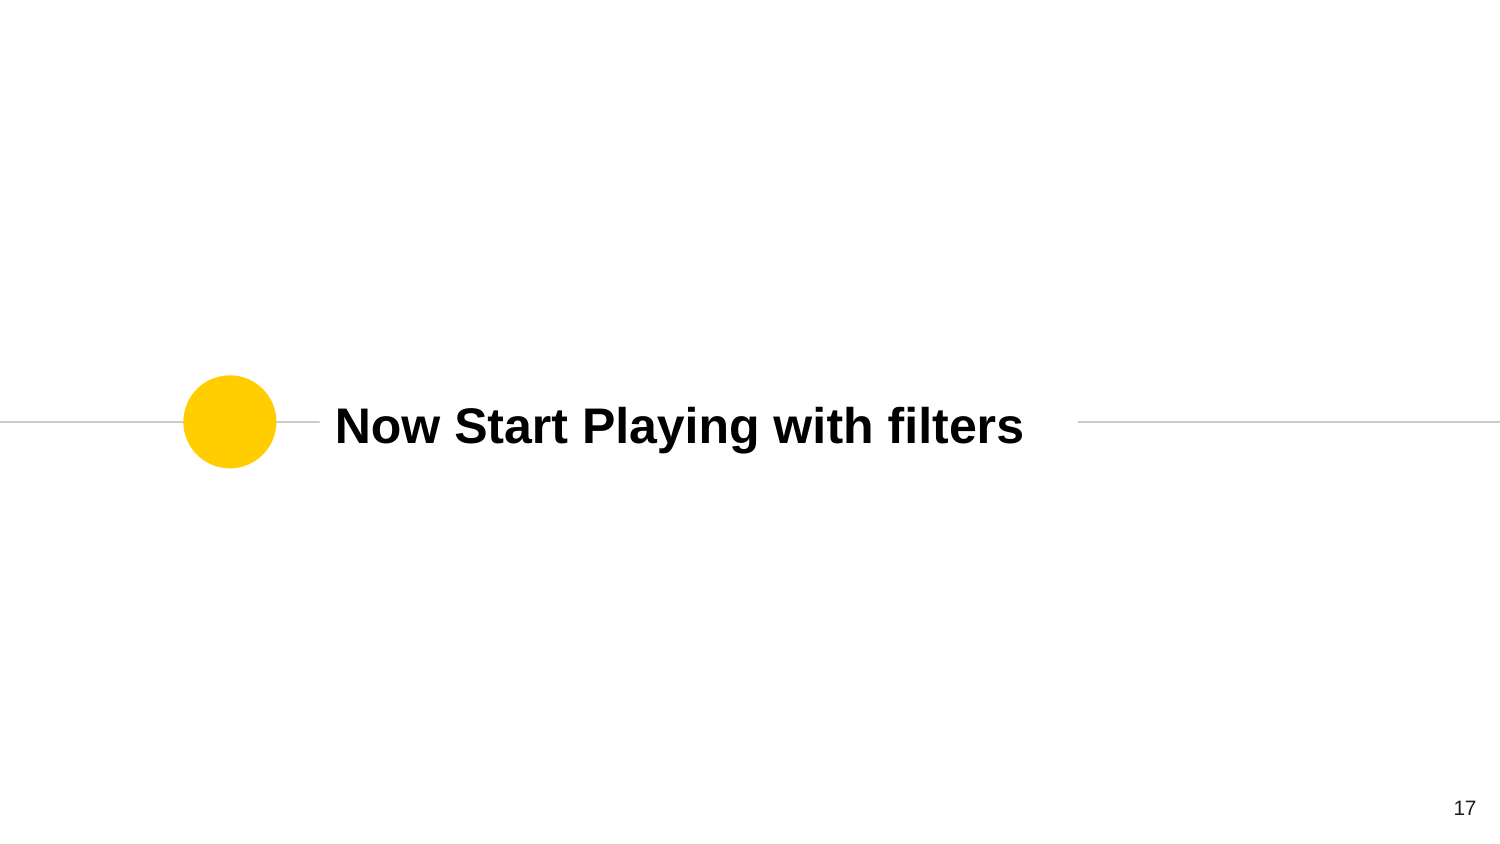

# Now Start Playing with filters

17